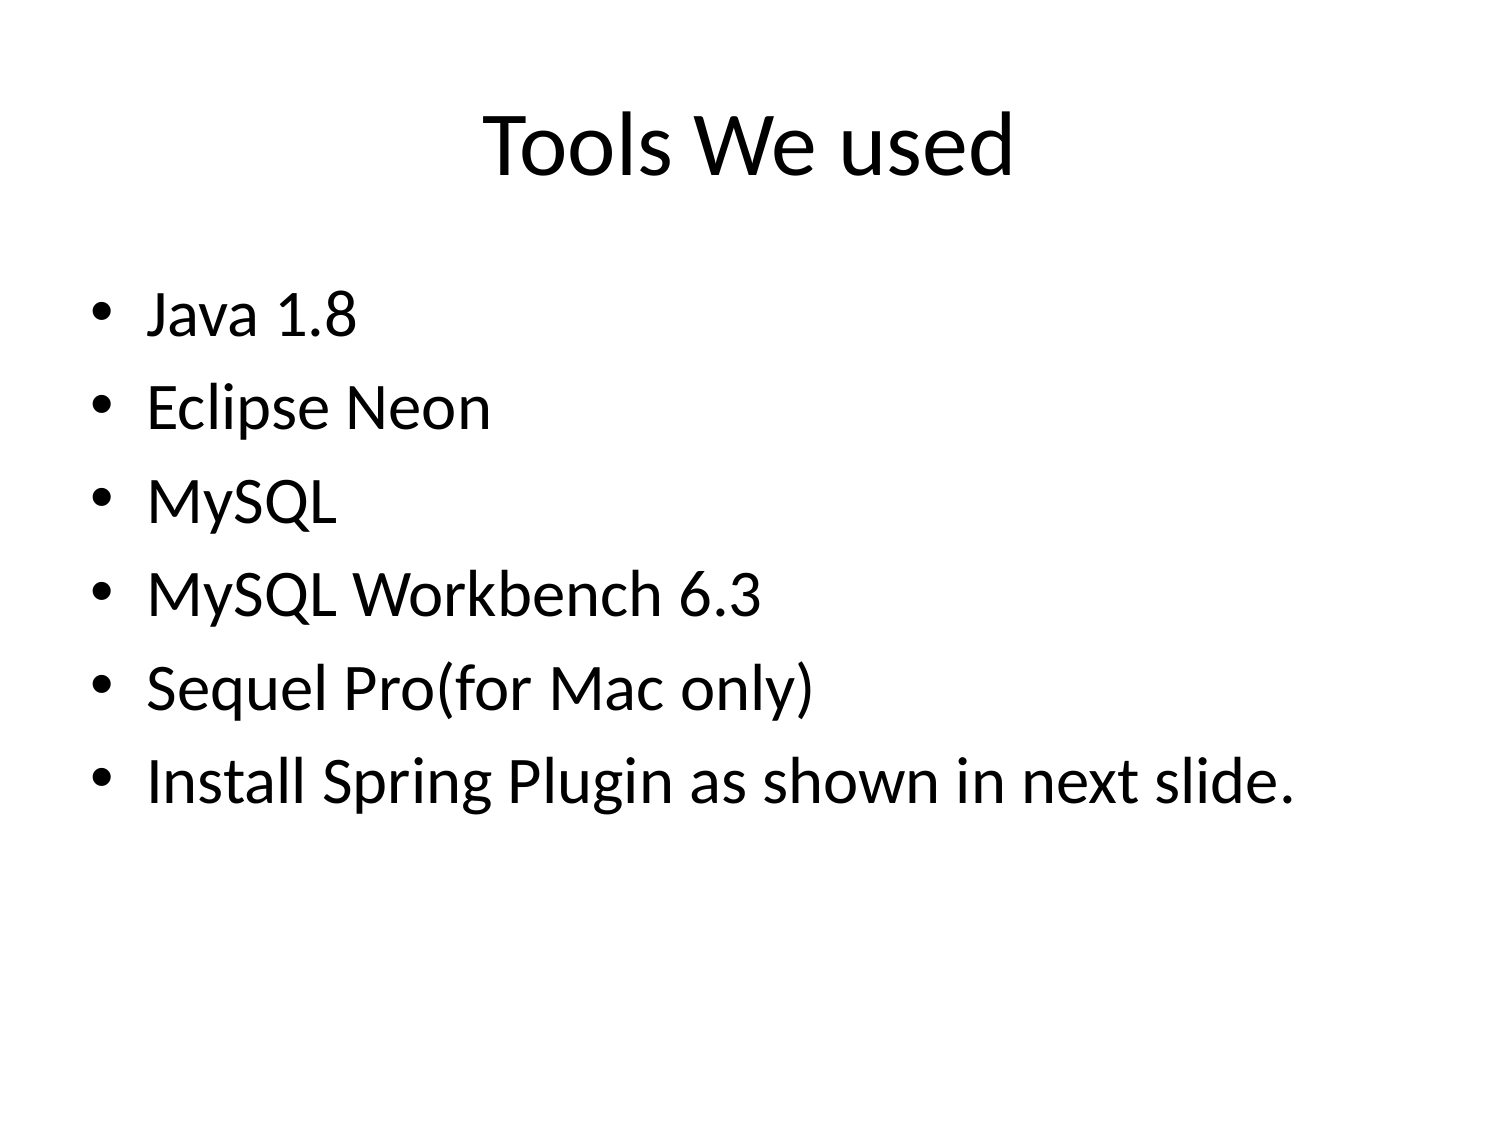

# Tools We used
Java 1.8
Eclipse Neon
MySQL
MySQL Workbench 6.3
Sequel Pro(for Mac only)
Install Spring Plugin as shown in next slide.